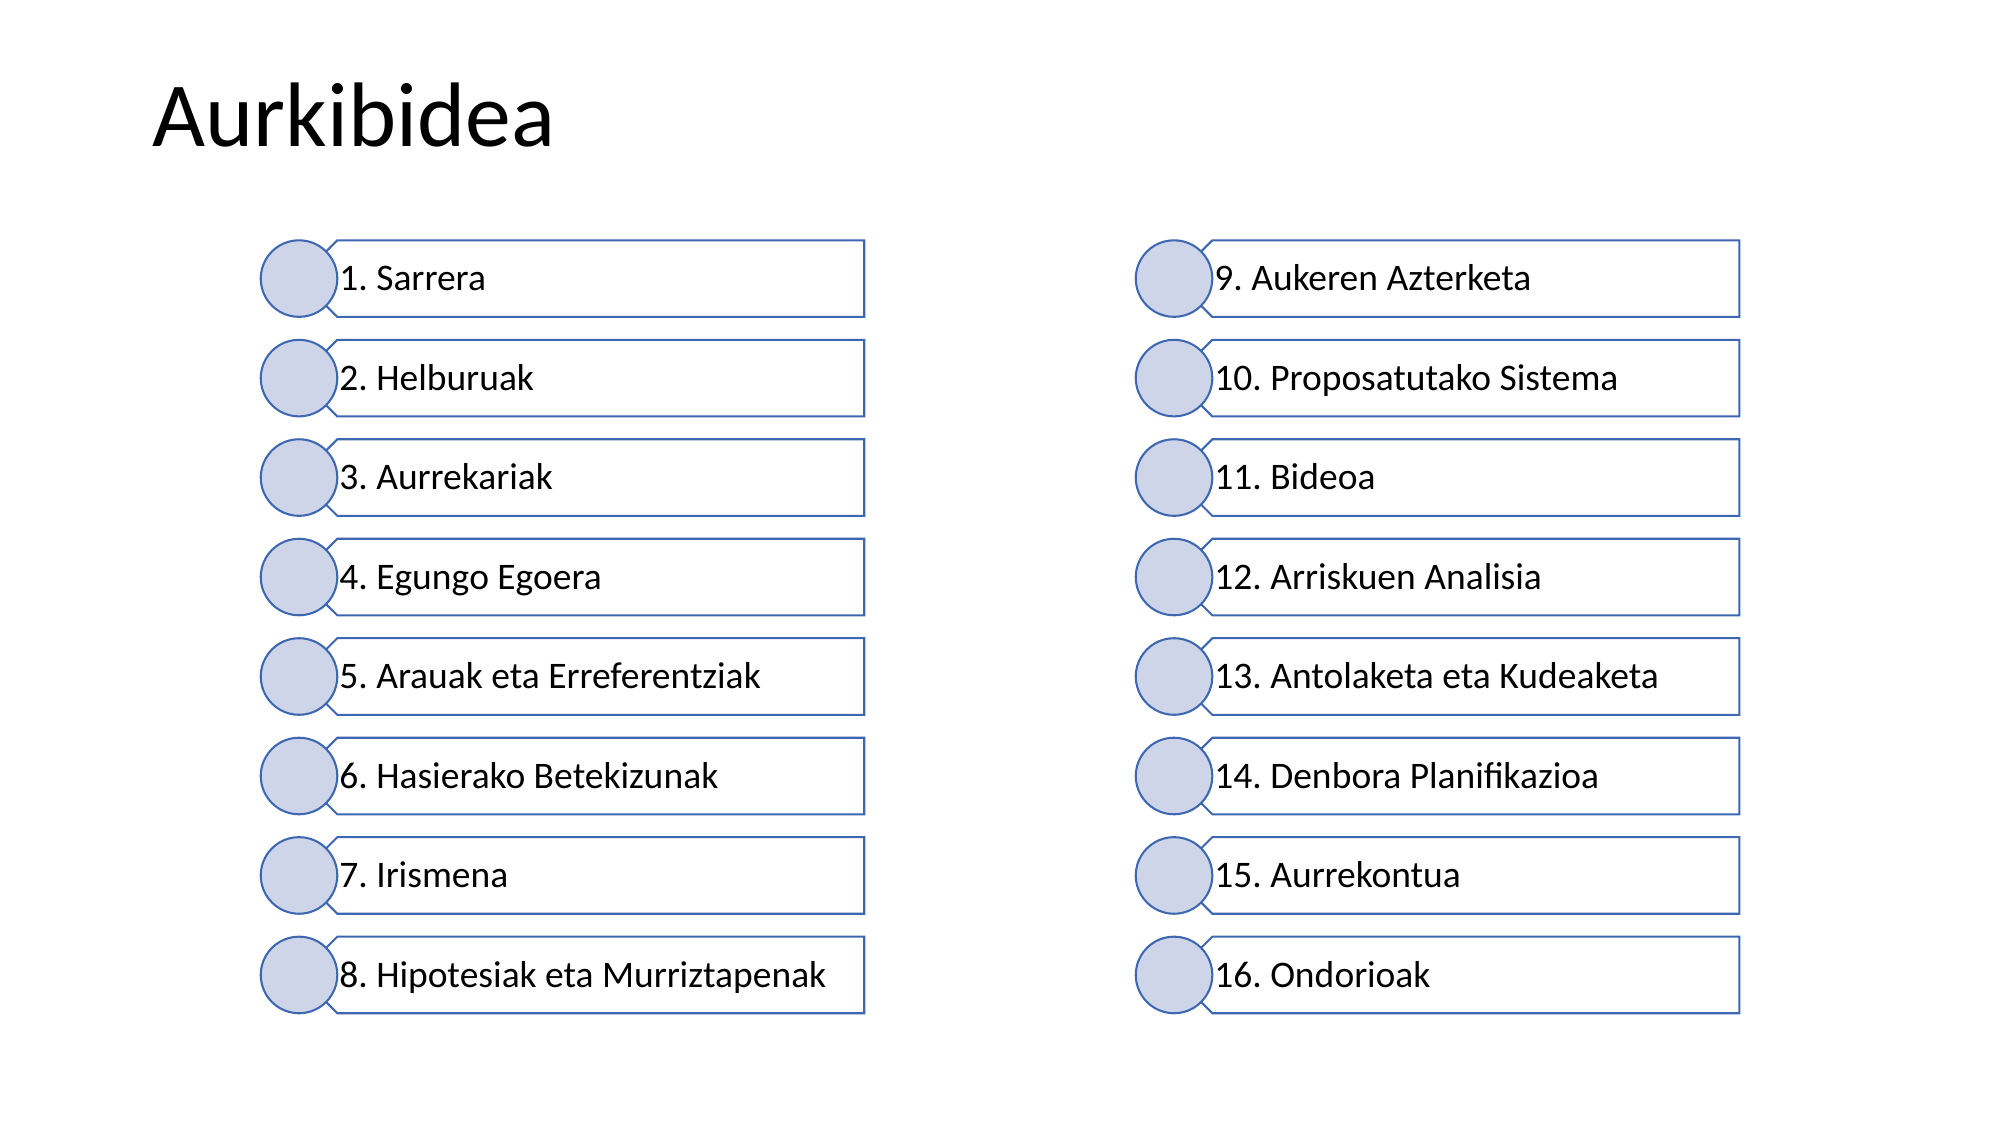

# Aurkibidea
1. Sarrera
2. Helburuak
3. Aurrekariak
4. Egungo Egoera
5. Arauak eta Erreferentziak
6. Hasierako Betekizunak
7. Irismena
8. Hipotesiak eta Murriztapenak
9. Aukeren Azterketa
10. Proposatutako Sistema
11. Bideoa
12. Arriskuen Analisia
13. Antolaketa eta Kudeaketa
14. Denbora Planifikazioa
15. Aurrekontua
16. Ondorioak